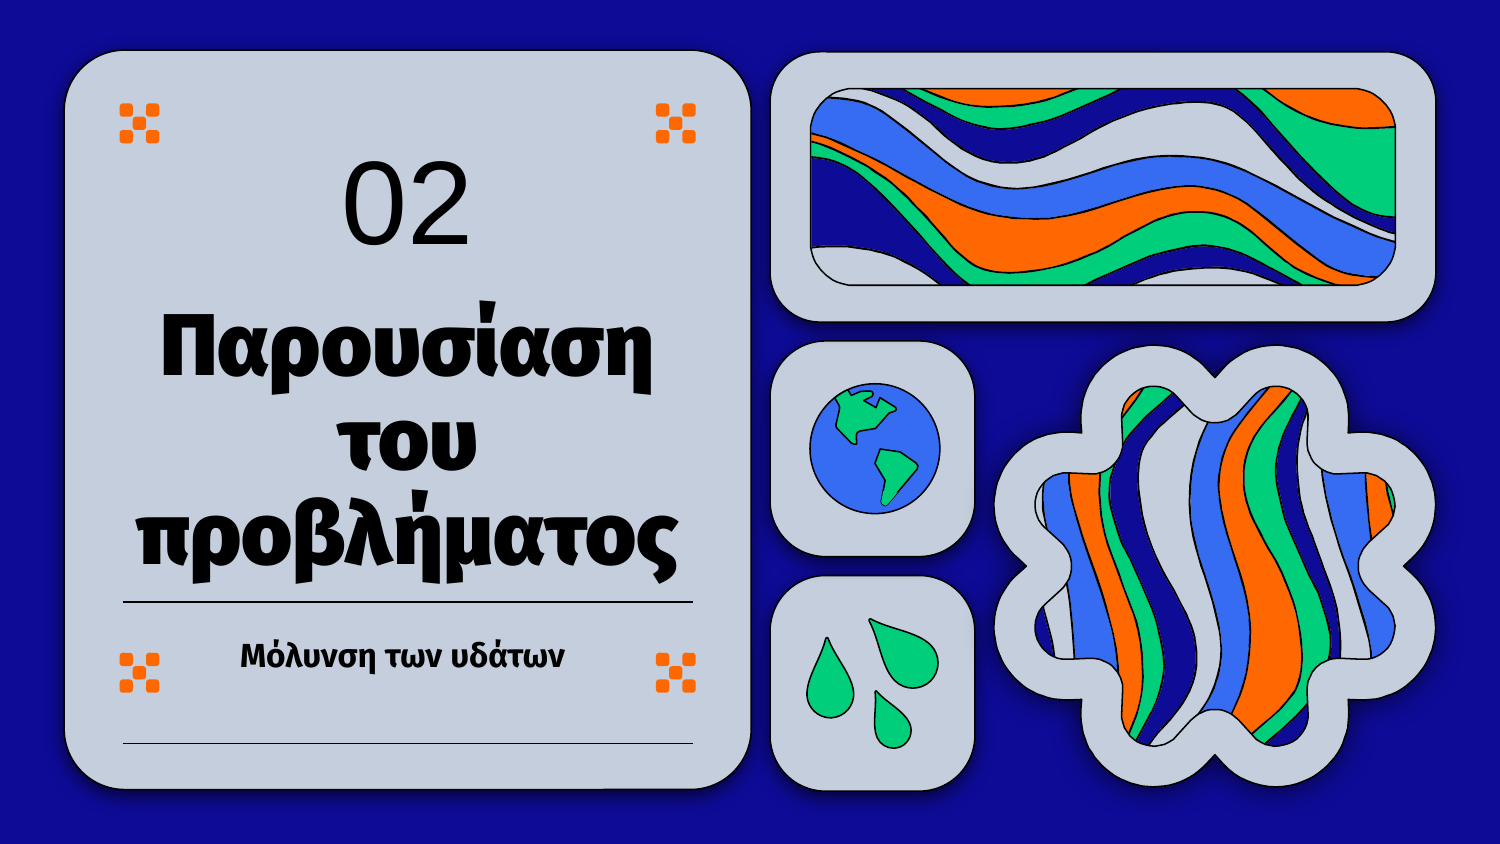

02
# Παρουσίαση του προβλήματος

   Μόλυνση των υδάτων